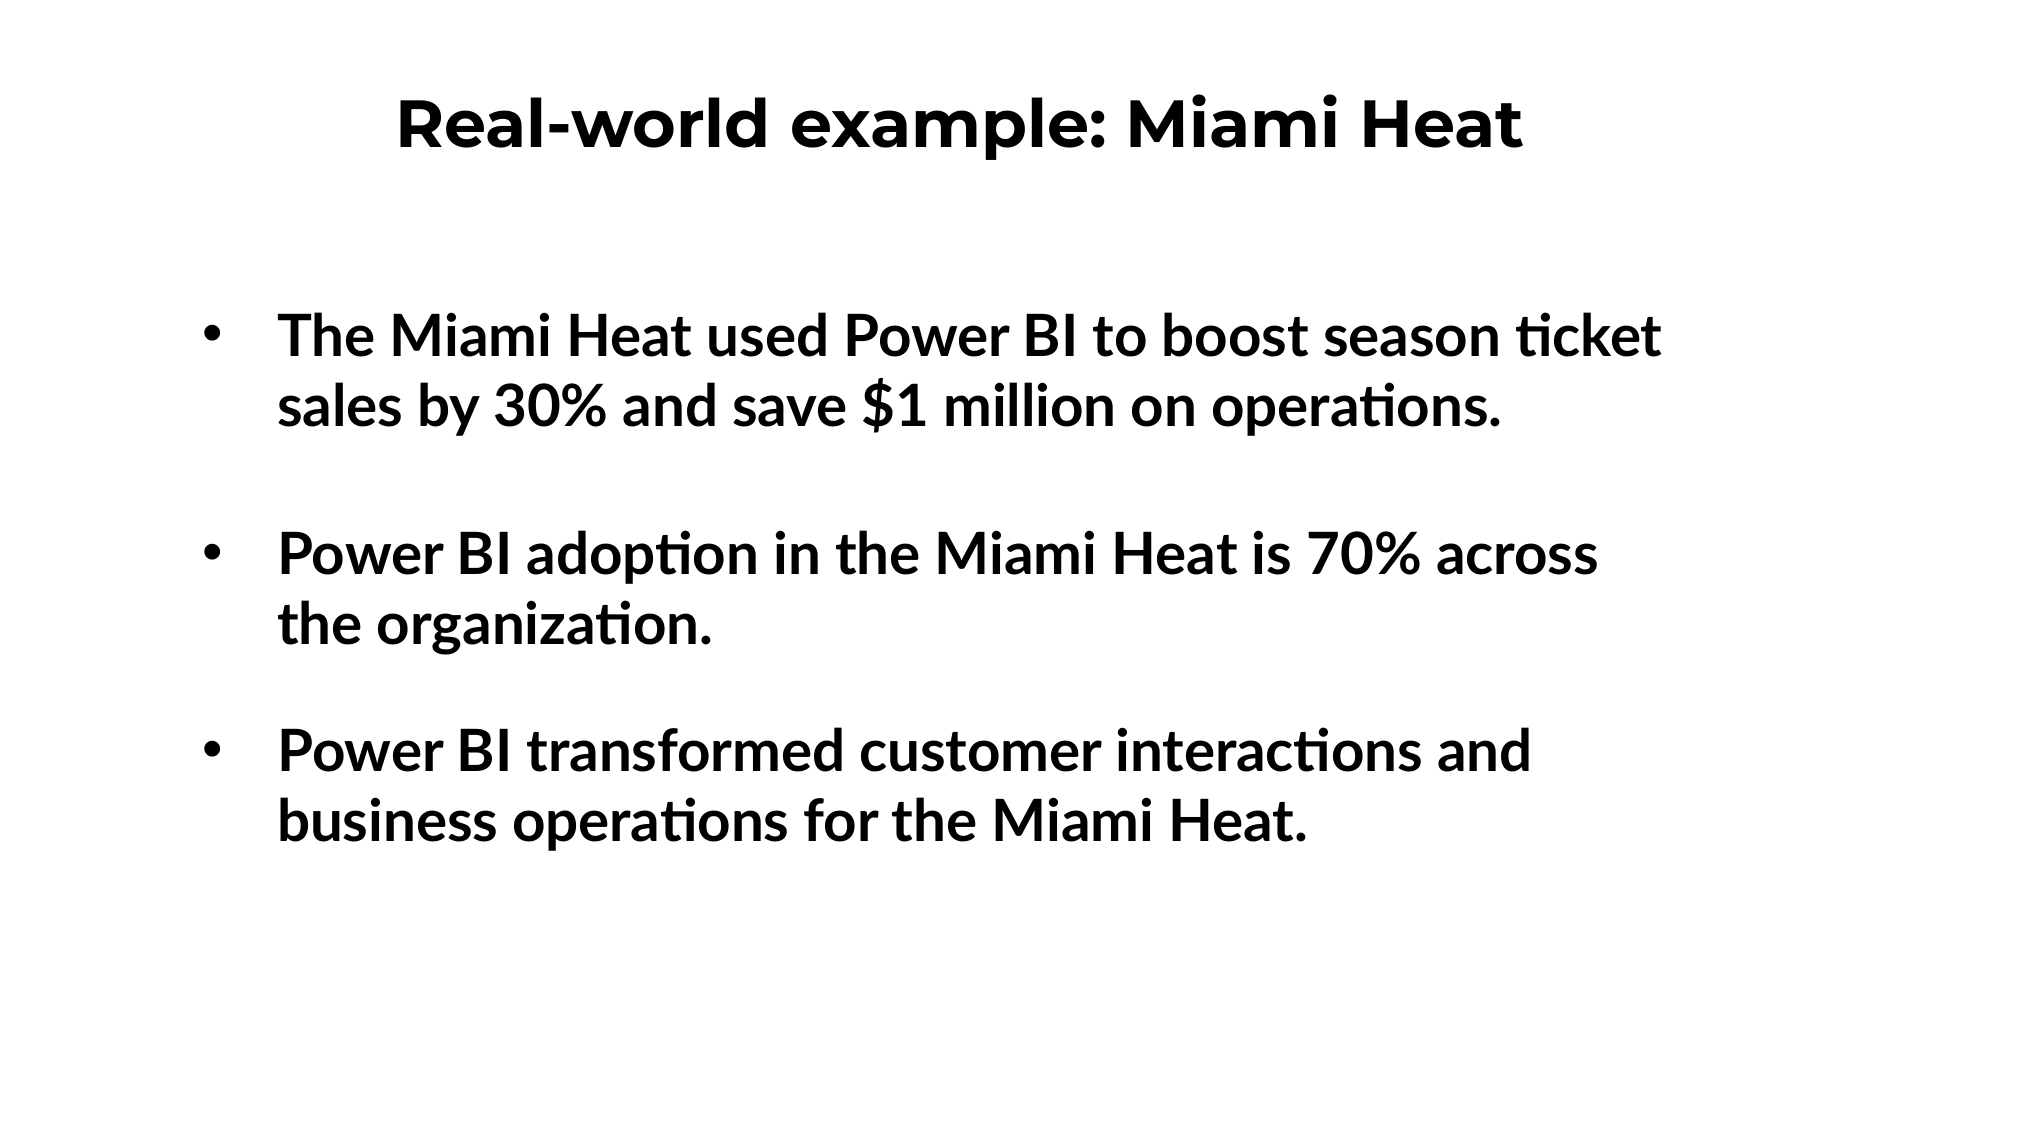

Real-world example: Miami Heat

The Miami Heat used Power BI to boost season ticket sales by 30% and save $1 million on operations.

Power BI adoption in the Miami Heat is 70% across the organization.

Power BI transformed customer interactions and business operations for the Miami Heat.